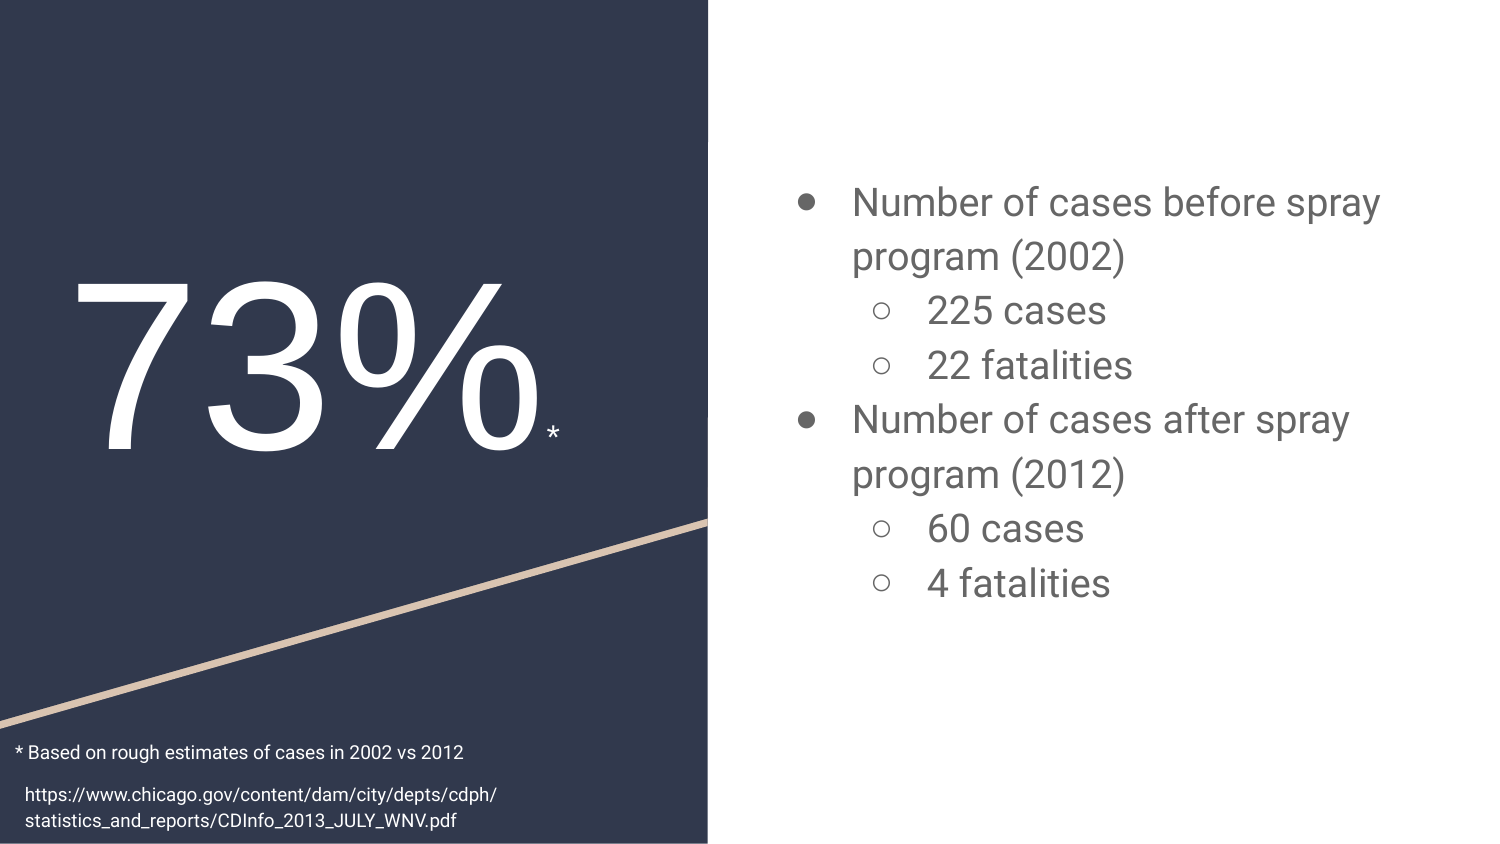

Number of cases before spray program (2002)
225 cases
22 fatalities
Number of cases after spray program (2012)
60 cases
4 fatalities
# 73%*
* Based on rough estimates of cases in 2002 vs 2012
https://www.chicago.gov/content/dam/city/depts/cdph/statistics_and_reports/CDInfo_2013_JULY_WNV.pdf